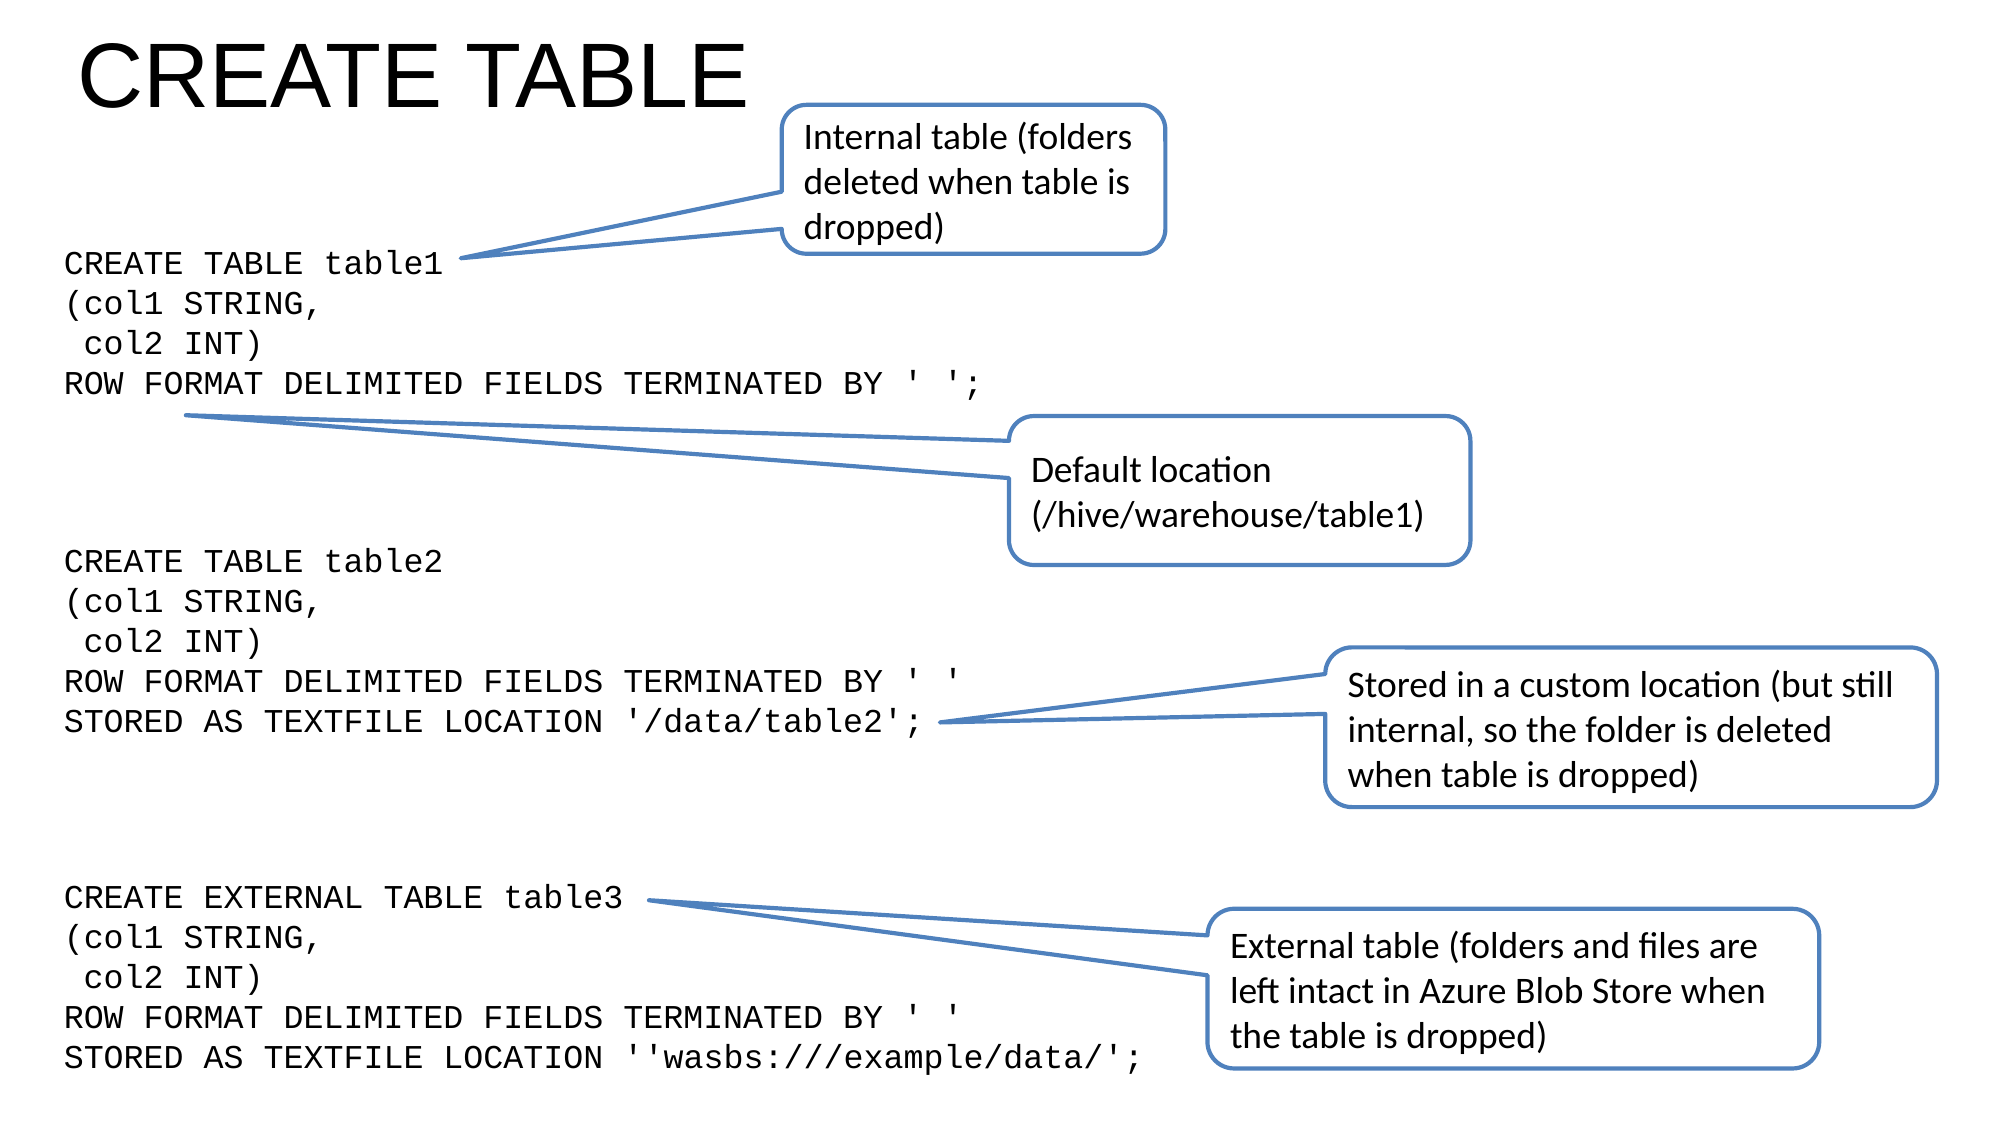

# CREATE TABLE
Internal table (folders deleted when table is dropped)
CREATE TABLE table1
(col1 STRING,
 col2 INT)
ROW FORMAT DELIMITED FIELDS TERMINATED BY ' ';
Default location (/hive/warehouse/table1)
CREATE TABLE table2
(col1 STRING,
 col2 INT)
ROW FORMAT DELIMITED FIELDS TERMINATED BY ' '
STORED AS TEXTFILE LOCATION '/data/table2';
Stored in a custom location (but still internal, so the folder is deleted when table is dropped)
CREATE EXTERNAL TABLE table3
(col1 STRING,
 col2 INT)
ROW FORMAT DELIMITED FIELDS TERMINATED BY ' '
STORED AS TEXTFILE LOCATION ''wasbs:///example/data/';
External table (folders and files are left intact in Azure Blob Store when the table is dropped)